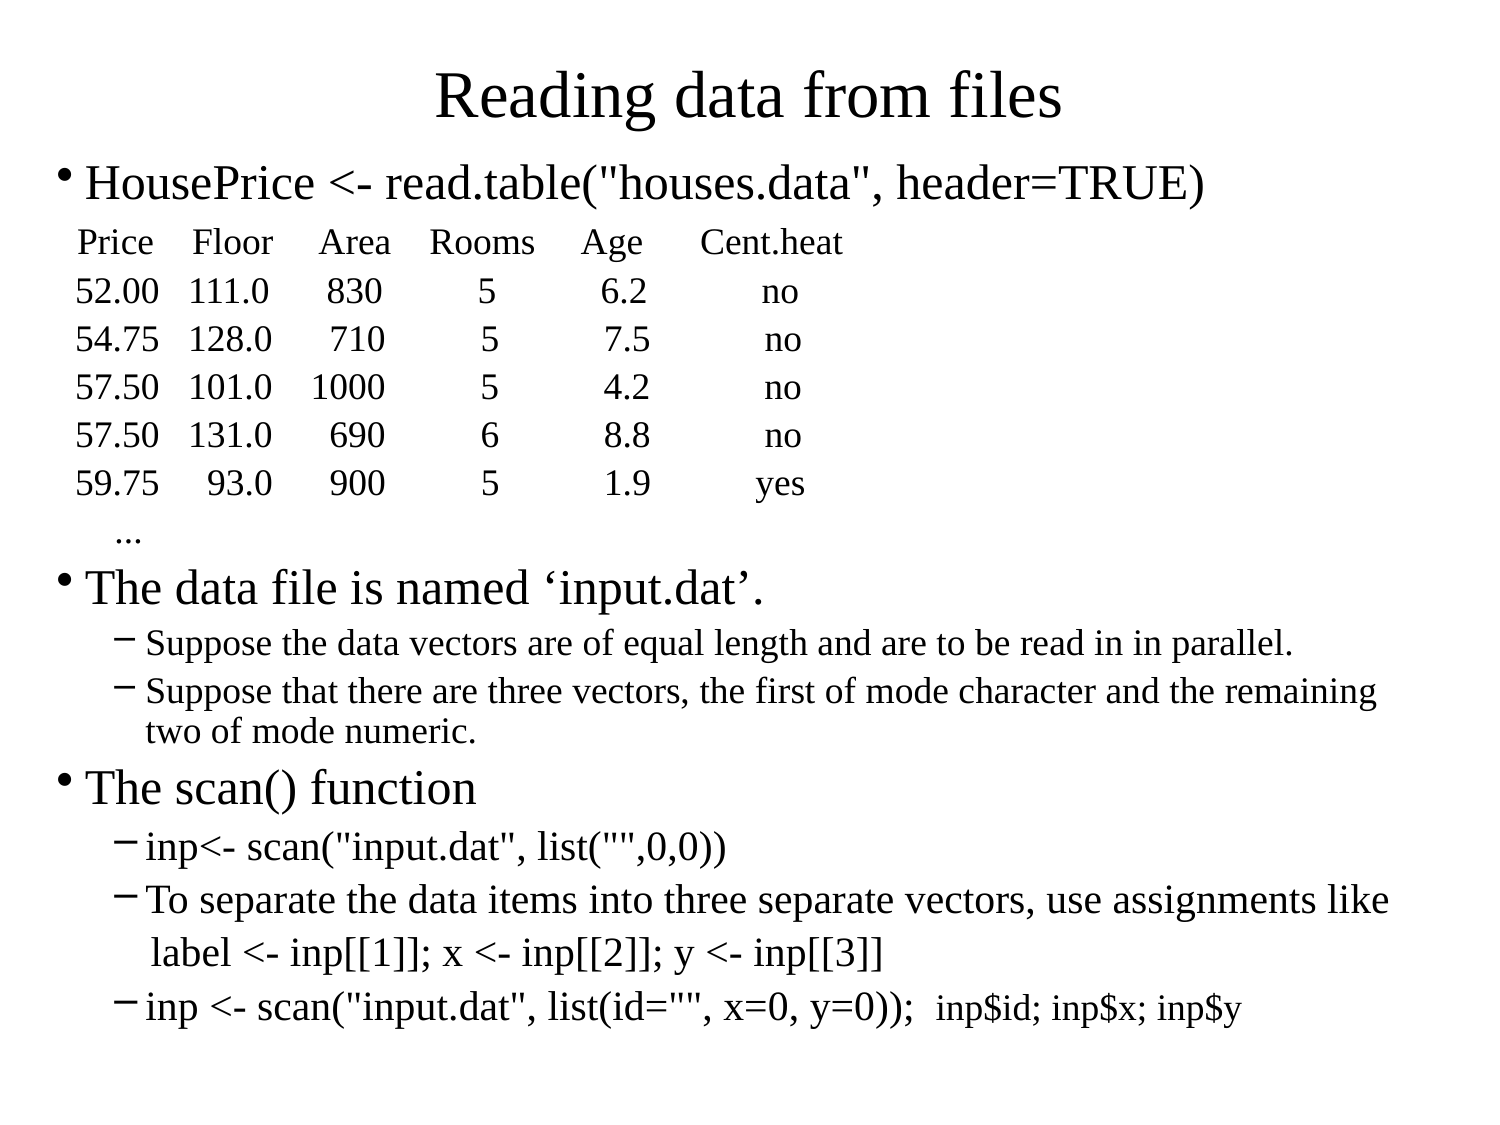

# Reading data from files
HousePrice <- read.table("houses.data", header=TRUE)
  Price    Floor     Area    Rooms     Age      Cent.heat
  52.00   111.0      830          5           6.2            no
  54.75   128.0      710          5           7.5            no
  57.50   101.0    1000          5           4.2            no
  57.50   131.0      690          6           8.8            no
  59.75     93.0      900          5           1.9           yes
...
The data file is named ‘input.dat’.
Suppose the data vectors are of equal length and are to be read in in parallel.
Suppose that there are three vectors, the first of mode character and the remaining two of mode numeric.
The scan() function
inp<- scan("input.dat", list("",0,0))
To separate the data items into three separate vectors, use assignments like
         label <- inp[[1]]; x <- inp[[2]]; y <- inp[[3]]
inp <- scan("input.dat", list(id="", x=0, y=0));  inp$id; inp$x; inp$y